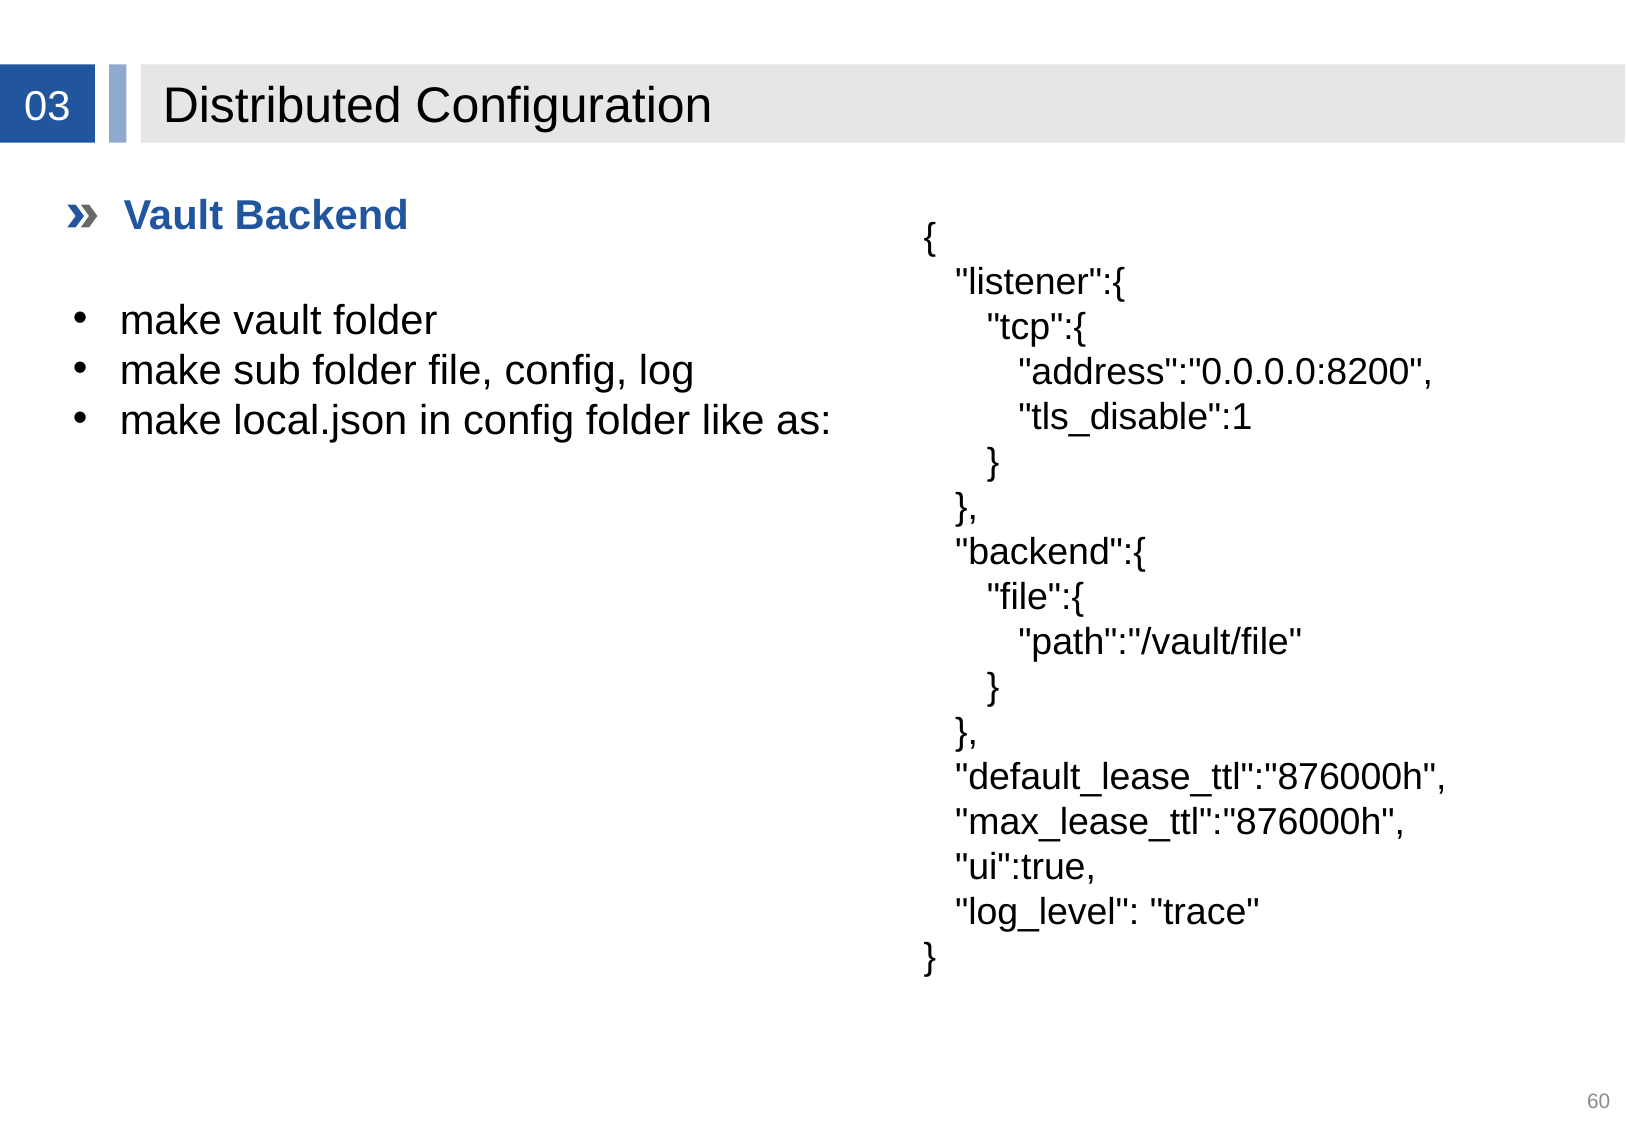

# Distributed Configuration
03
Vault Backend

{
   "listener":{
      "tcp":{
         "address":"0.0.0.0:8200",
         "tls_disable":1
      }
   },
   "backend":{
      "file":{
         "path":"/vault/file"
      }
   },
   "default_lease_ttl":"876000h",
   "max_lease_ttl":"876000h",
   "ui":true,
   "log_level": "trace"
}
make vault folder
make sub folder file, config, log
make local.json in config folder like as:
60